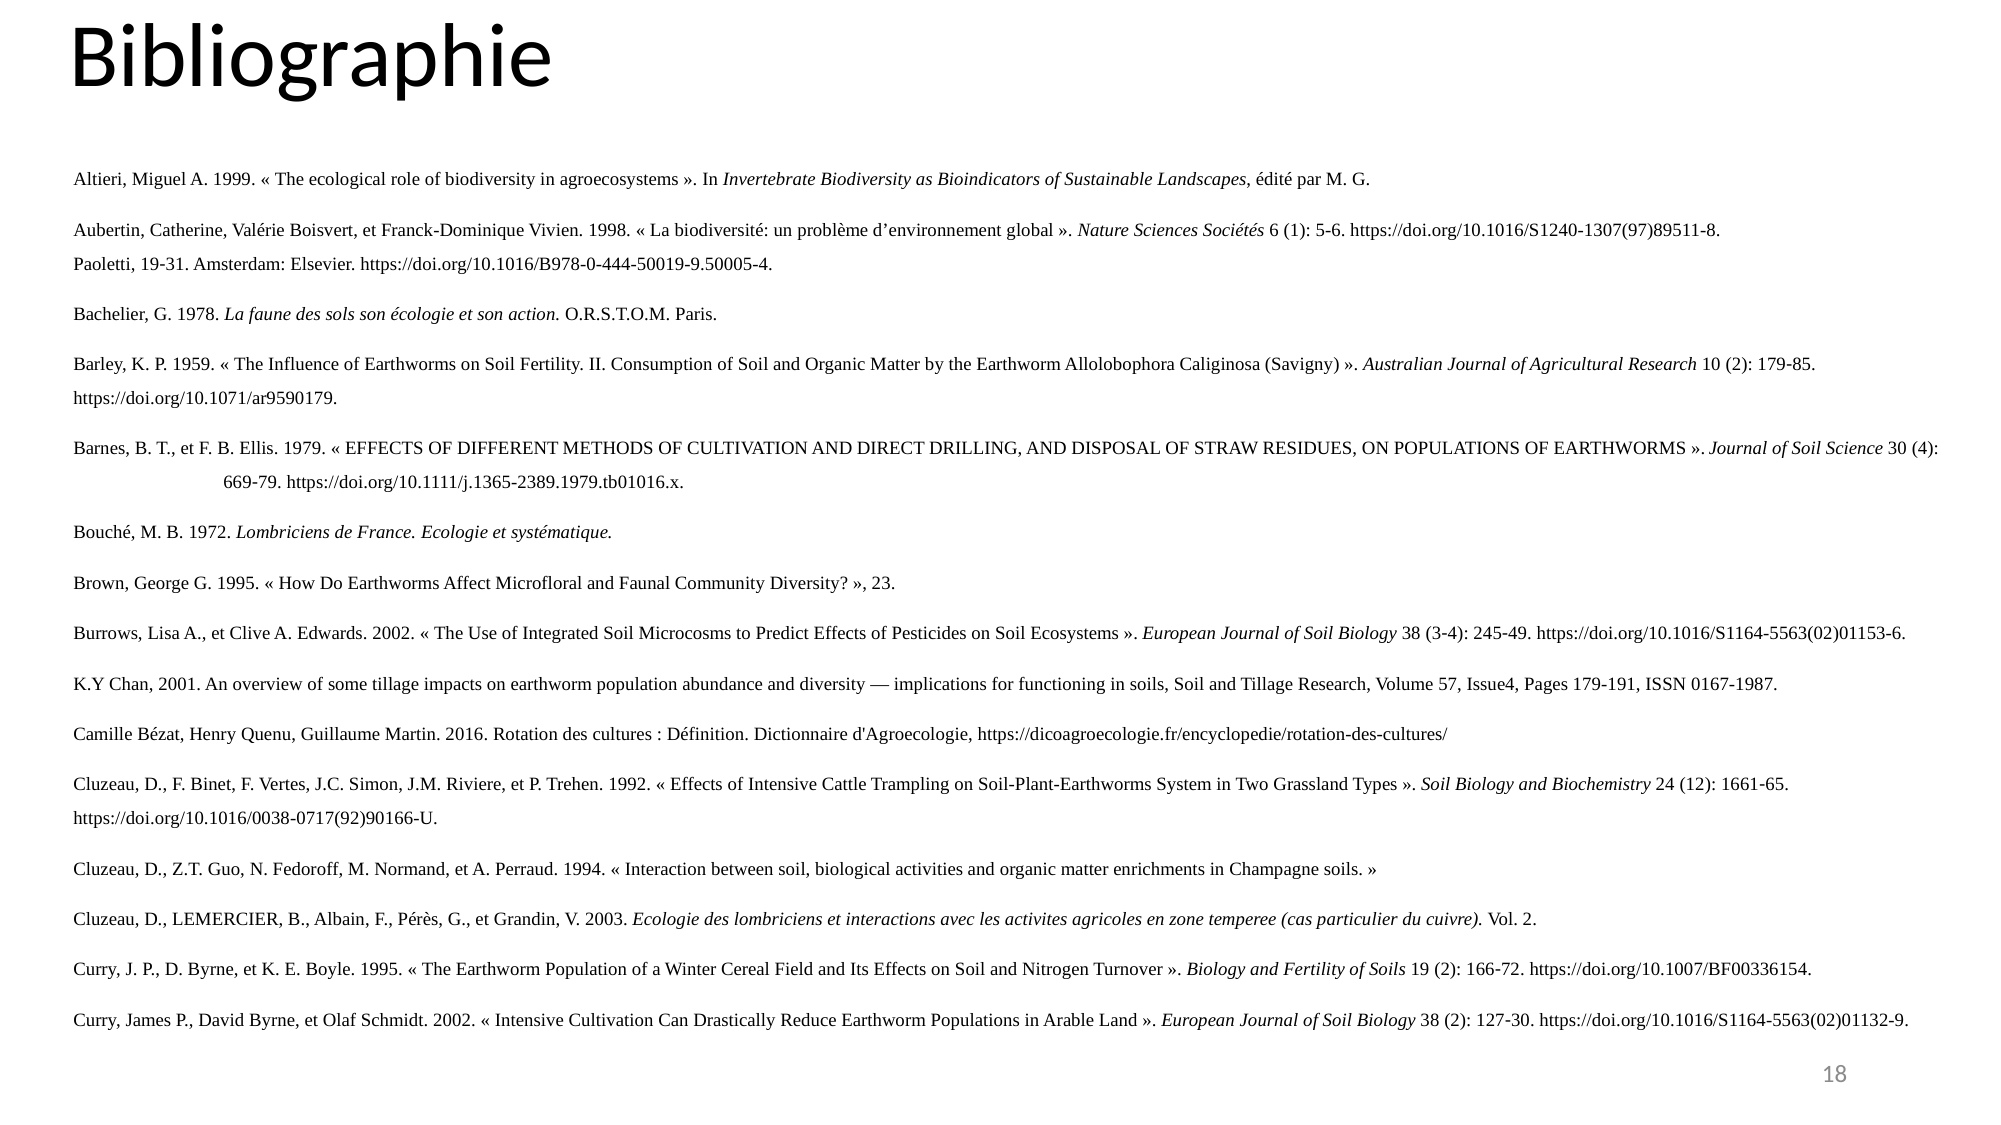

# Bibliographie
Altieri, Miguel A. 1999. « The ecological role of biodiversity in agroecosystems ». In Invertebrate Biodiversity as Bioindicators of Sustainable Landscapes, édité par M. G.
Aubertin, Catherine, Valérie Boisvert, et Franck-Dominique Vivien. 1998. « La biodiversité: un problème d’environnement global ». Nature Sciences Sociétés 6 (1): 5‑6. https://doi.org/10.1016/S1240-1307(97)89511-8.
Paoletti, 19‑31. Amsterdam: Elsevier. https://doi.org/10.1016/B978-0-444-50019-9.50005-4.
Bachelier, G. 1978. La faune des sols son écologie et son action. O.R.S.T.O.M. Paris.
Barley, K. P. 1959. « The Influence of Earthworms on Soil Fertility. II. Consumption of Soil and Organic Matter by the Earthworm Allolobophora Caliginosa (Savigny) ». Australian Journal of Agricultural Research 10 (2): 179‑85. 	https://doi.org/10.1071/ar9590179.
Barnes, B. T., et F. B. Ellis. 1979. « EFFECTS OF DIFFERENT METHODS OF CULTIVATION AND DIRECT DRILLING, AND DISPOSAL OF STRAW RESIDUES, ON POPULATIONS OF EARTHWORMS ». Journal of Soil Science 30 (4): 	669‑79. https://doi.org/10.1111/j.1365-2389.1979.tb01016.x.
Bouché, M. B. 1972. Lombriciens de France. Ecologie et systématique.
Brown, George G. 1995. « How Do Earthworms Affect Microfloral and Faunal Community Diversity? », 23.
Burrows, Lisa A., et Clive A. Edwards. 2002. « The Use of Integrated Soil Microcosms to Predict Effects of Pesticides on Soil Ecosystems ». European Journal of Soil Biology 38 (3‑4): 245‑49. https://doi.org/10.1016/S1164-5563(02)01153-6.
K.Y Chan, 2001. An overview of some tillage impacts on earthworm population abundance and diversity — implications for functioning in soils, Soil and Tillage Research, Volume 57, Issue4, Pages 179-191, ISSN 0167-1987.
Camille Bézat, Henry Quenu, Guillaume Martin. 2016. Rotation des cultures : Définition. Dictionnaire d'Agroecologie, https://dicoagroecologie.fr/encyclopedie/rotation-des-cultures/
Cluzeau, D., F. Binet, F. Vertes, J.C. Simon, J.M. Riviere, et P. Trehen. 1992. « Effects of Intensive Cattle Trampling on Soil-Plant-Earthworms System in Two Grassland Types ». Soil Biology and Biochemistry 24 (12): 1661‑65. 	https://doi.org/10.1016/0038-0717(92)90166-U.
Cluzeau, D., Z.T. Guo, N. Fedoroff, M. Normand, et A. Perraud. 1994. « Interaction between soil, biological activities and organic matter enrichments in Champagne soils. »
Cluzeau, D., LEMERCIER, B., Albain, F., Pérès, G., et Grandin, V. 2003. Ecologie des lombriciens et interactions avec les activites agricoles en zone temperee (cas particulier du cuivre). Vol. 2.
Curry, J. P., D. Byrne, et K. E. Boyle. 1995. « The Earthworm Population of a Winter Cereal Field and Its Effects on Soil and Nitrogen Turnover ». Biology and Fertility of Soils 19 (2): 166‑72. https://doi.org/10.1007/BF00336154.
Curry, James P., David Byrne, et Olaf Schmidt. 2002. « Intensive Cultivation Can Drastically Reduce Earthworm Populations in Arable Land ». European Journal of Soil Biology 38 (2): 127‑30. https://doi.org/10.1016/S1164-5563(02)01132-9.
18